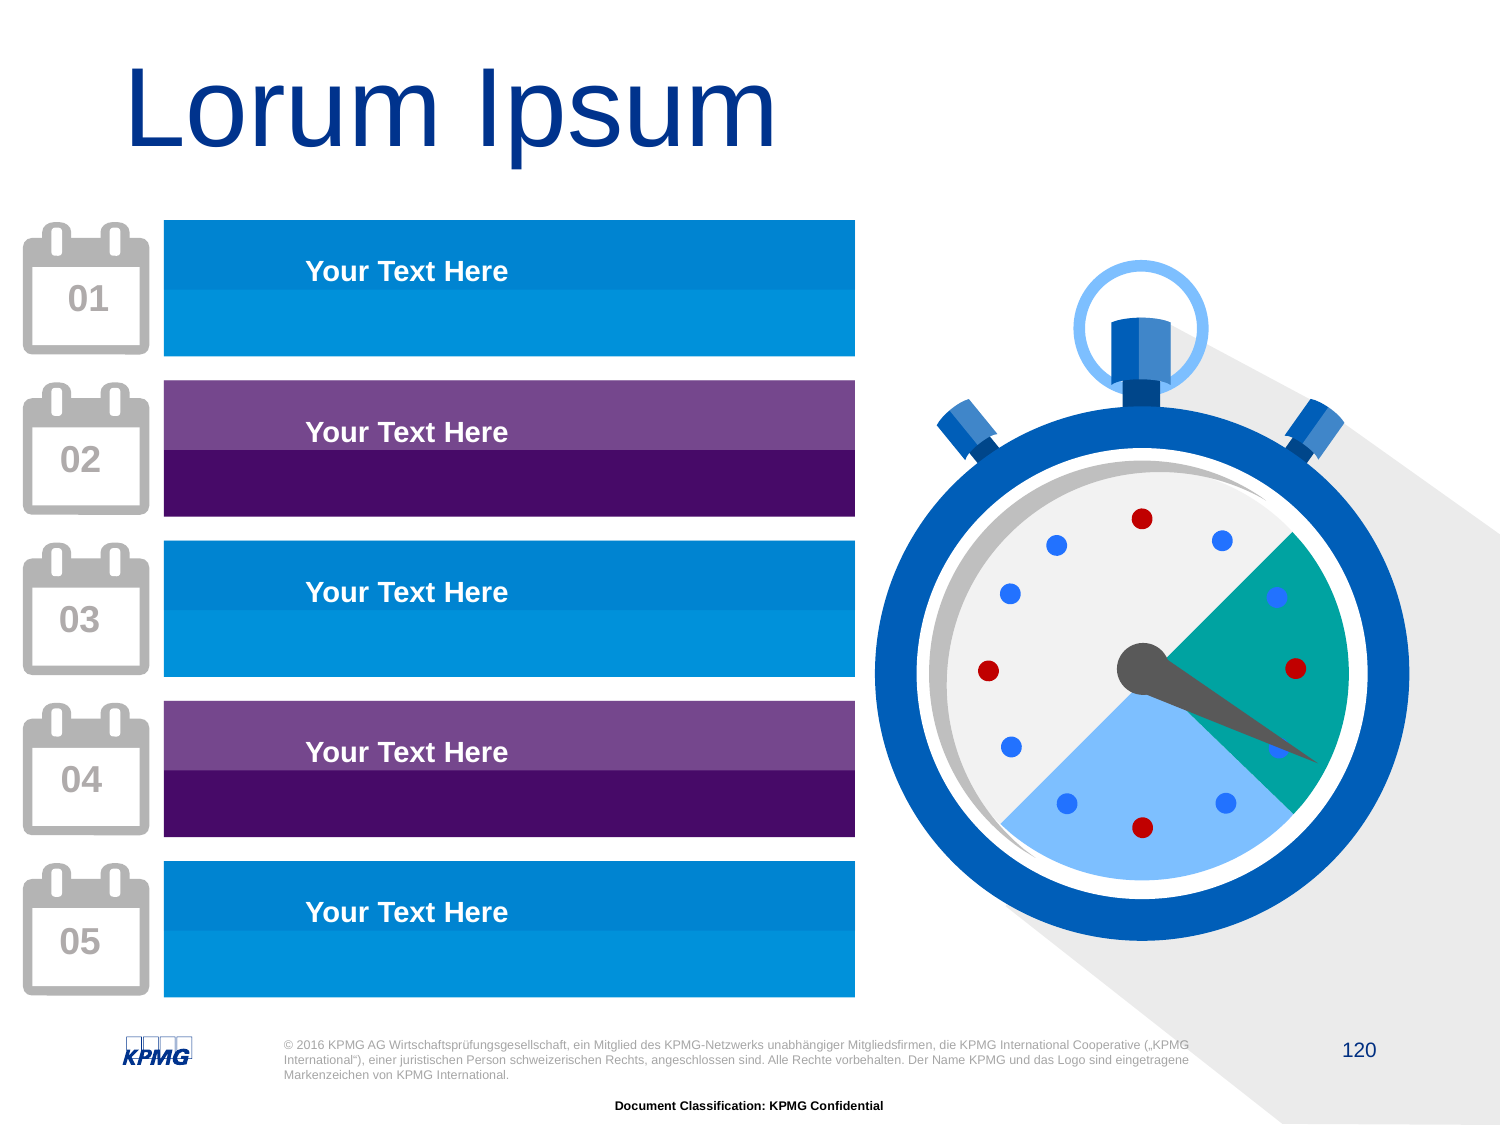

# Lorum Ipsum

Your Text Here

Your Text Here

Your Text Here

Your Text Here

Your Text Here

01

02

03

04

05